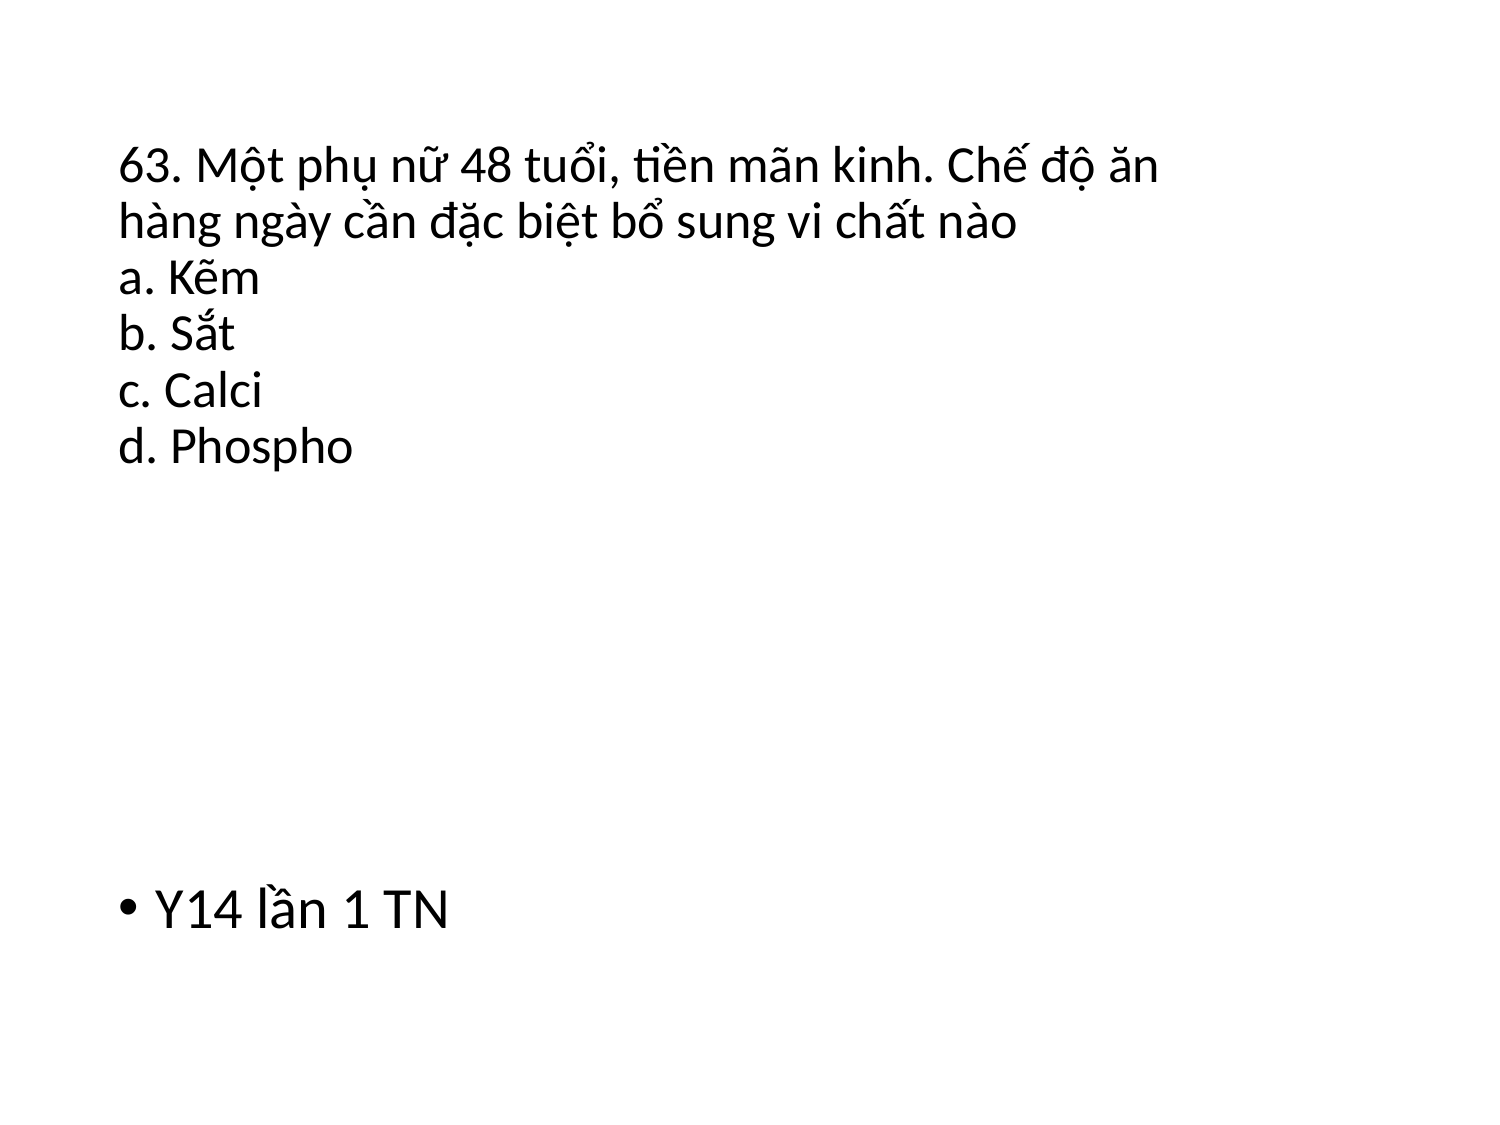

# 63. Một phụ nữ 48 tuổi, tiền mãn kinh. Chế độ ăn hàng ngày cần đặc biệt bổ sung vi chất nào a. Kẽm b. Sắt c. Calci d. Phospho
Y14 lần 1 TN